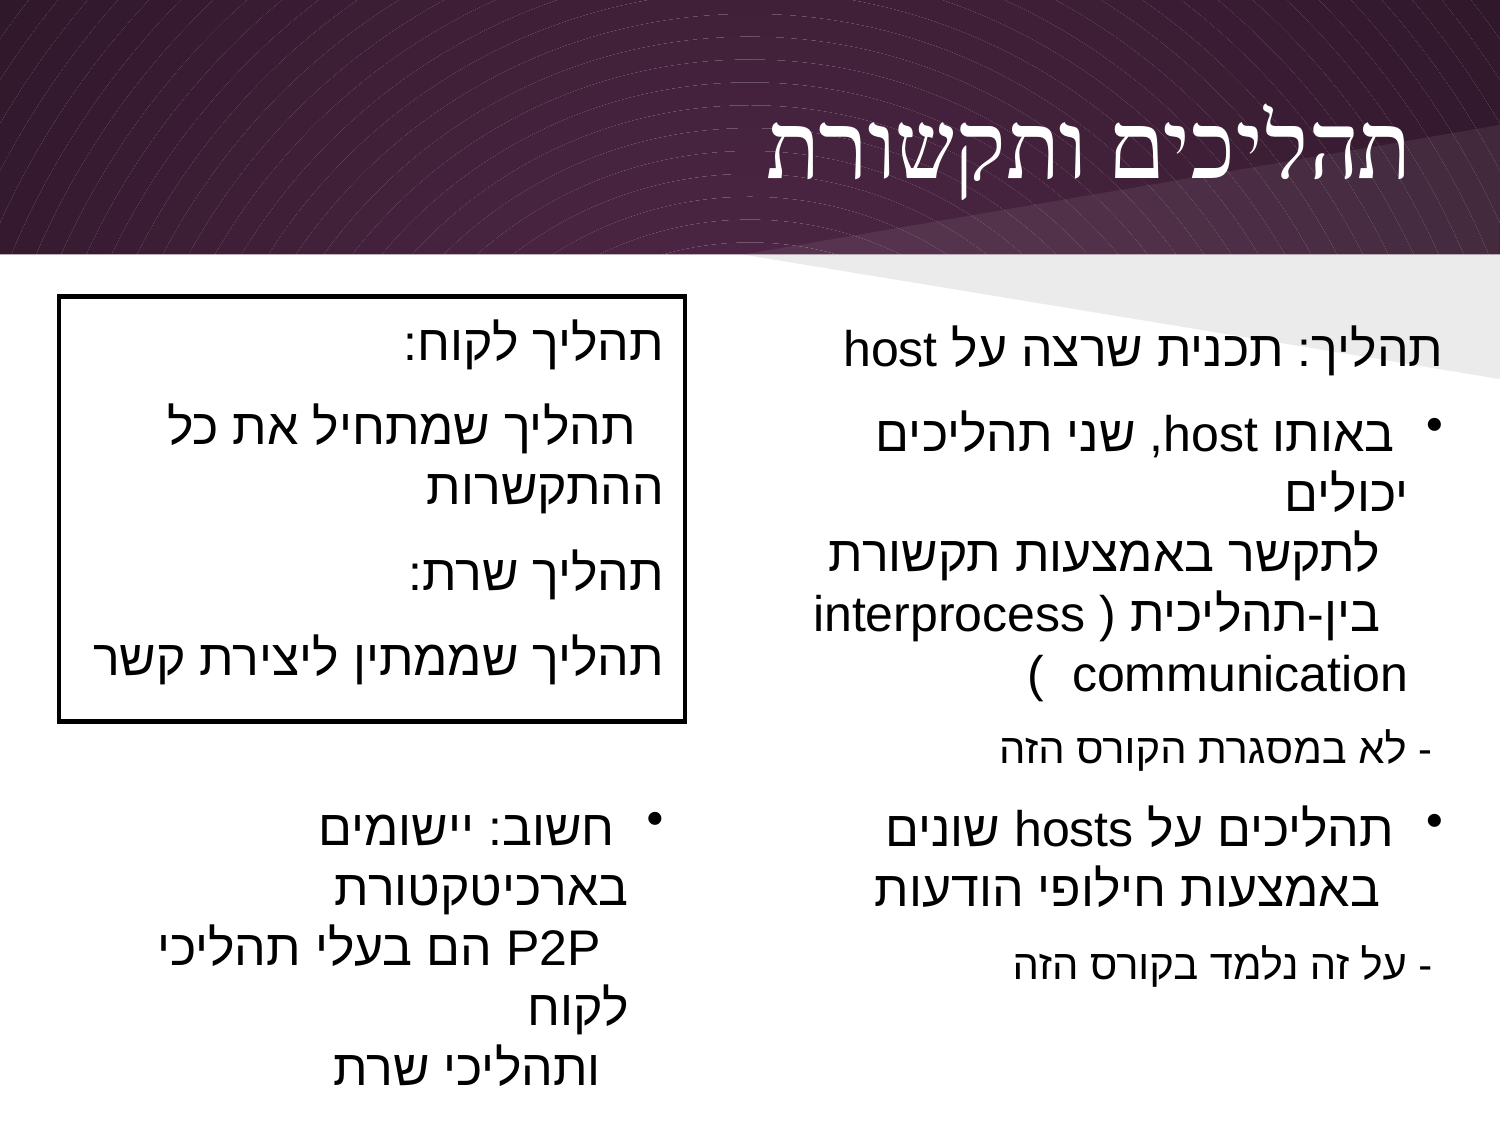

# תהליכים ותקשורת

תהליך לקוח:
  תהליך שמתחיל את כל ההתקשרות
תהליך שרת:
תהליך שממתין ליצירת קשר

 חשוב: יישומים בארכיטקטורת
  P2P הם בעלי תהליכי לקוח
  ותהליכי שרת
תהליך: תכנית שרצה על host
 באותו host, שני תהליכים יכולים
  לתקשר באמצעות תקשורת
  בין-תהליכית (interprocess
  communication)
 - לא במסגרת הקורס הזה
 תהליכים על hosts שונים
  באמצעות חילופי הודעות
 - על זה נלמד בקורס הזה